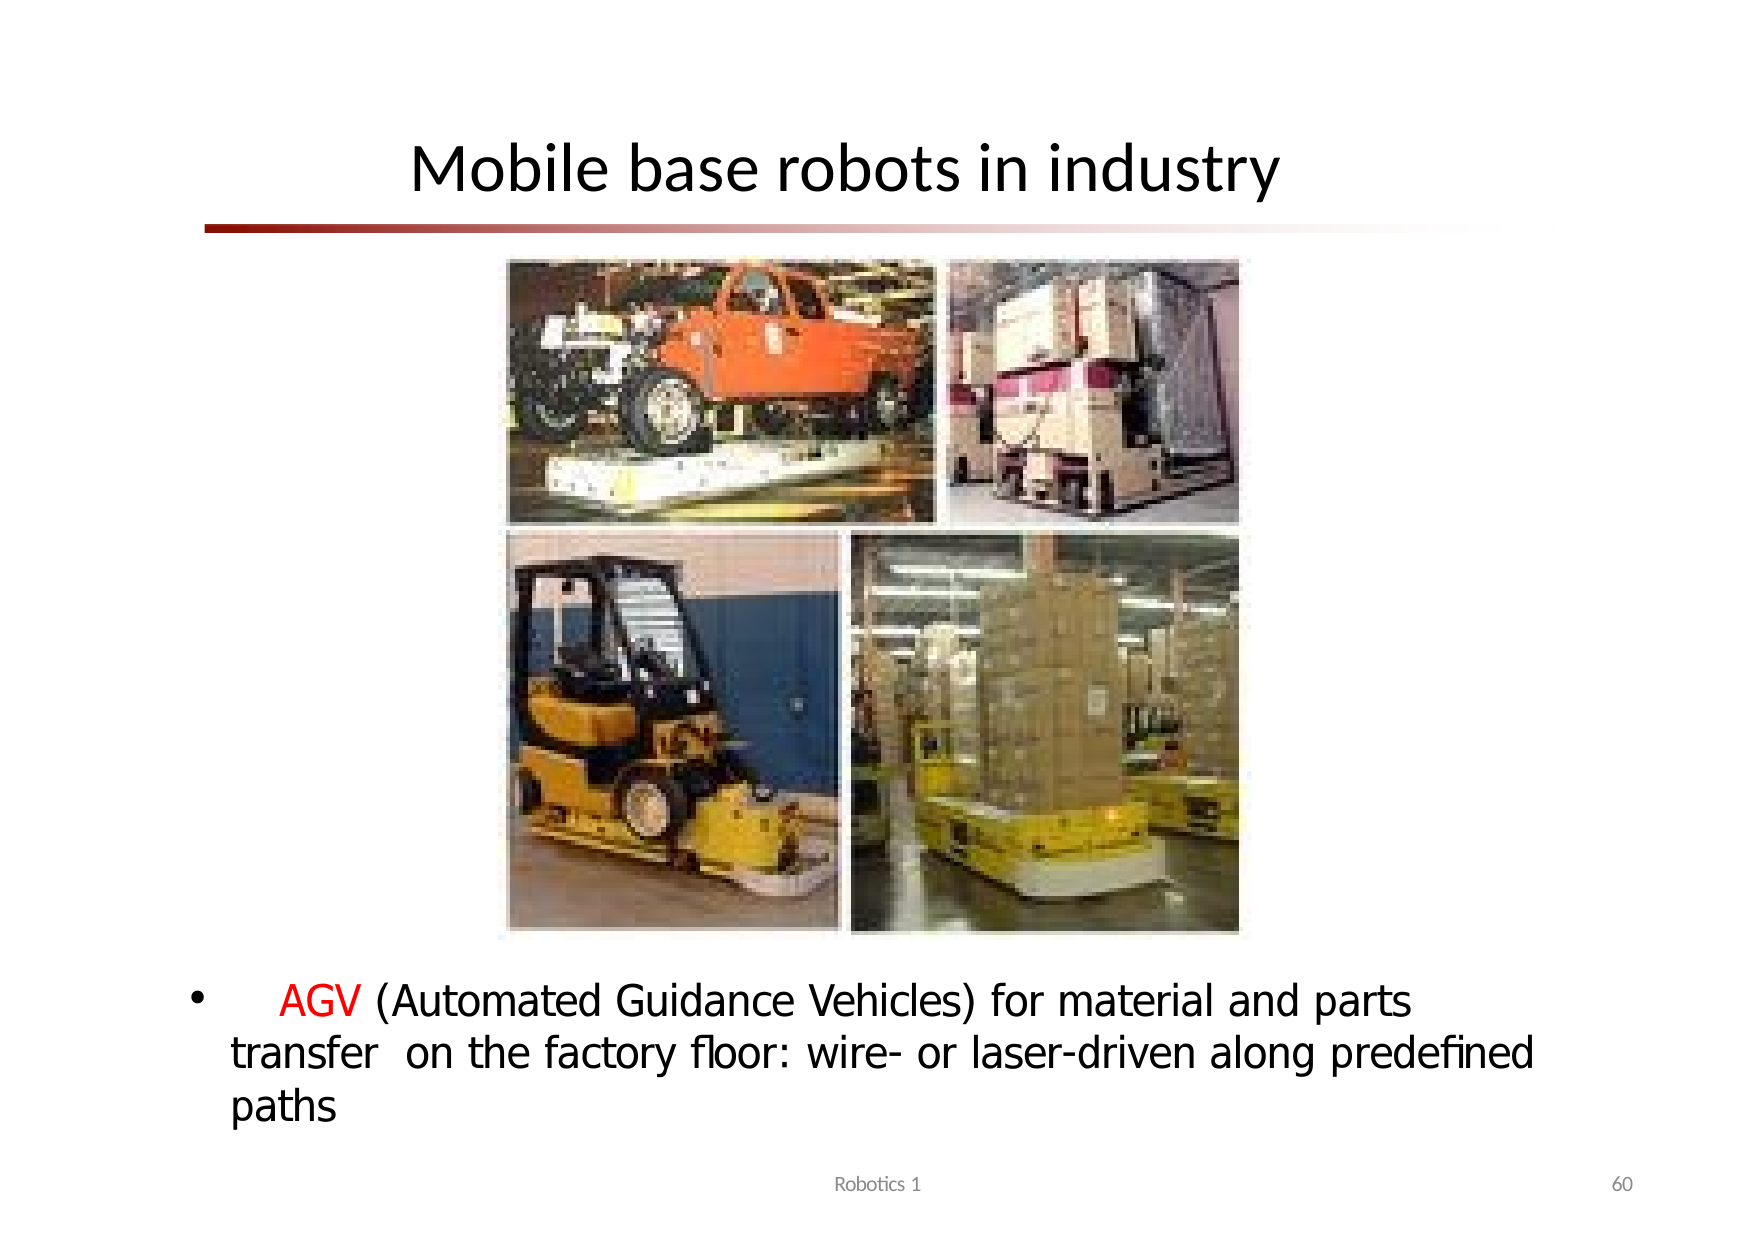

# Mobile base robots in industry

	AGV (Automated Guidance Vehicles) for material and parts transfer  on the factory floor: wire- or laser-driven along predefined paths
Robotics 1
60